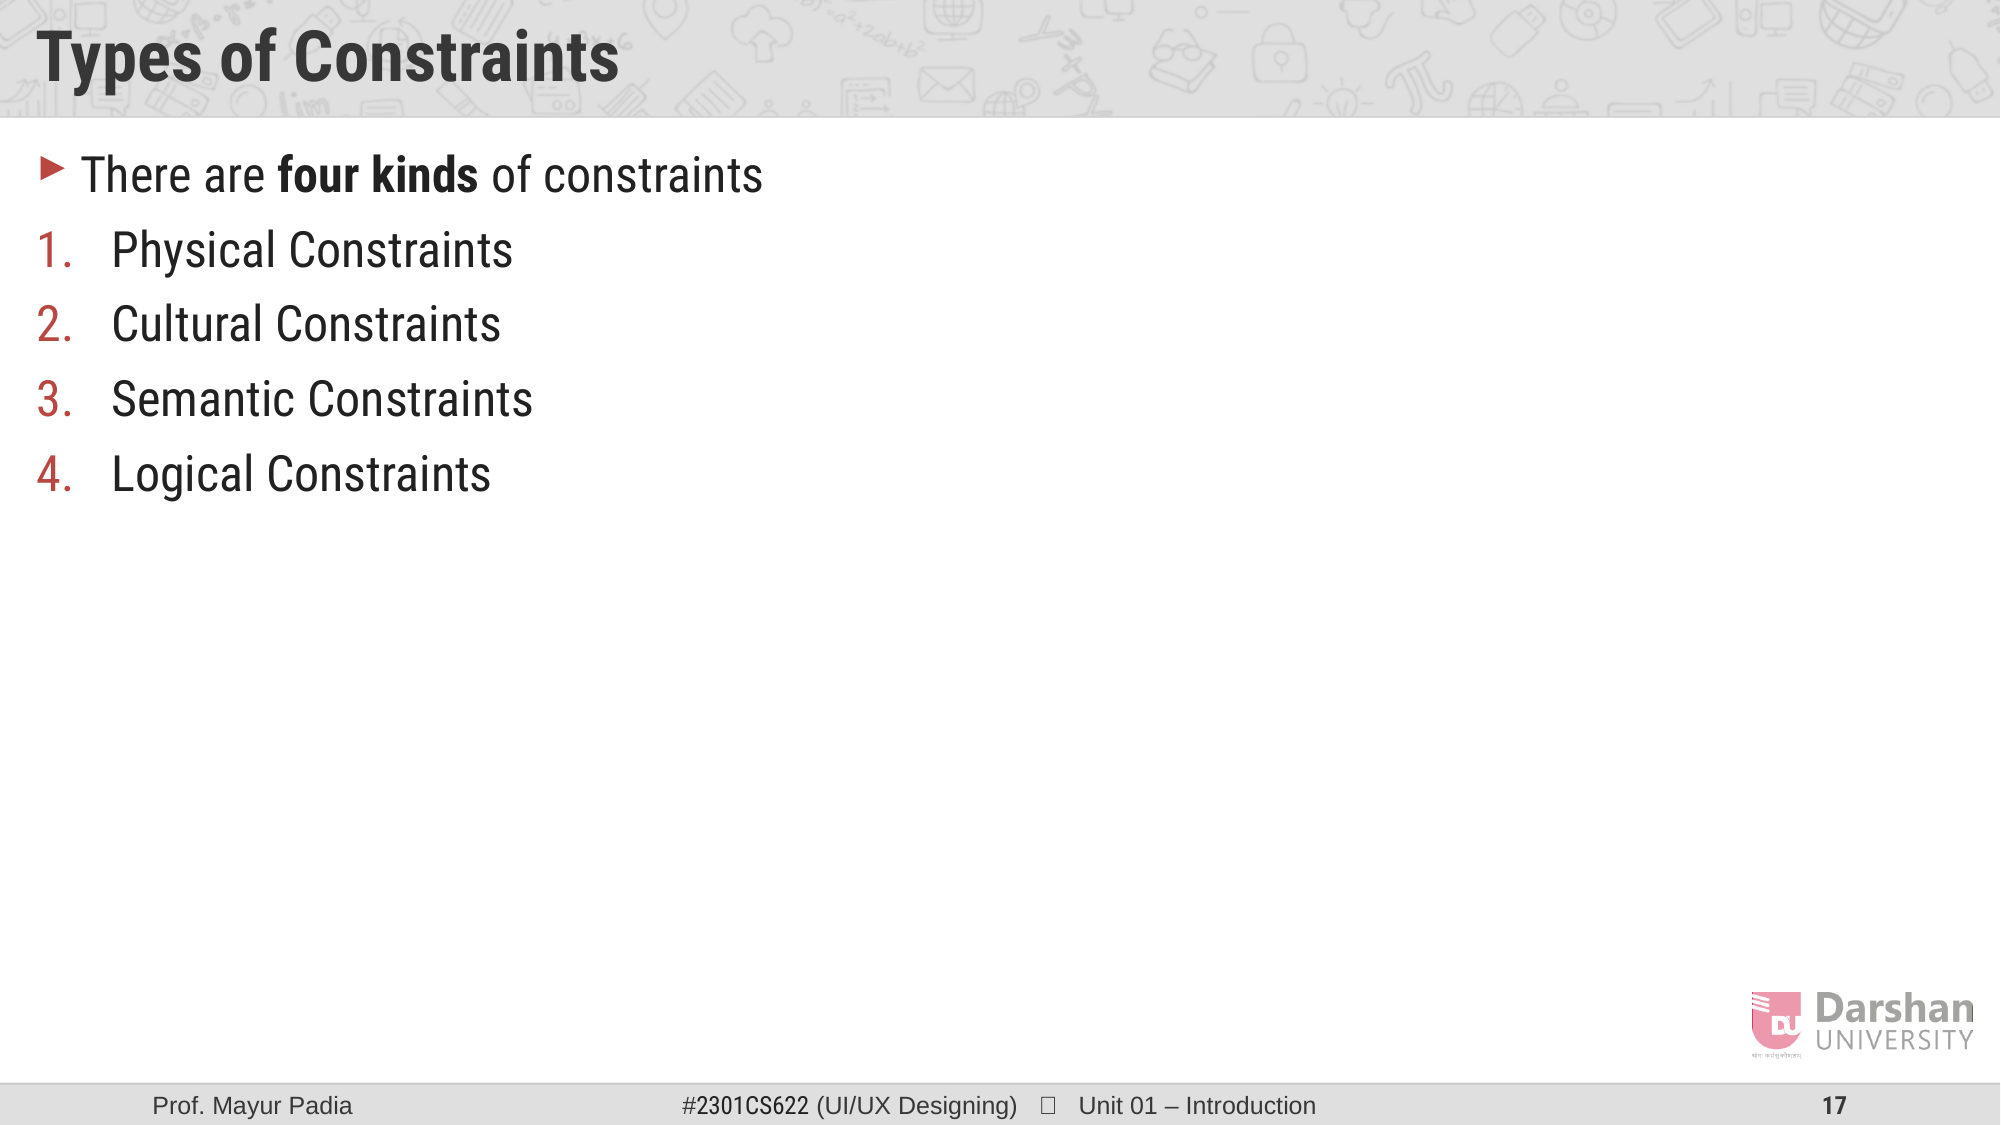

# Types of Constraints
There are four kinds of constraints
Physical Constraints
Cultural Constraints
Semantic Constraints
Logical Constraints